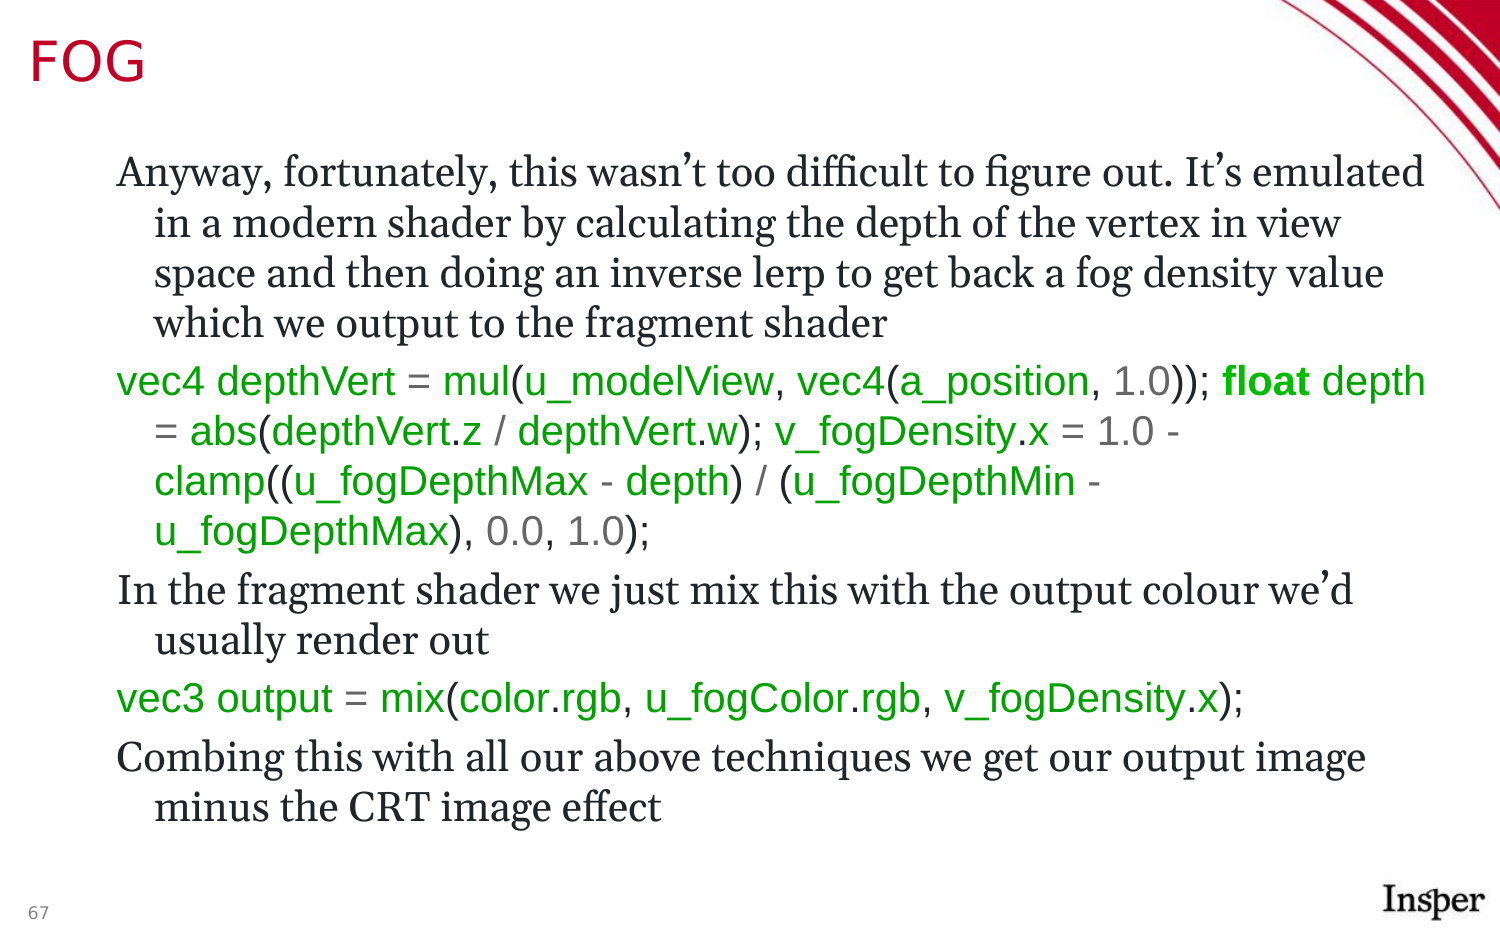

# FOG
Anyway, fortunately, this wasn’t too difficult to figure out. It’s emulated in a modern shader by calculating the depth of the vertex in view space and then doing an inverse lerp to get back a fog density value which we output to the fragment shader
vec4 depthVert = mul(u_modelView, vec4(a_position, 1.0)); float depth = abs(depthVert.z / depthVert.w); v_fogDensity.x = 1.0 - clamp((u_fogDepthMax - depth) / (u_fogDepthMin - u_fogDepthMax), 0.0, 1.0);
In the fragment shader we just mix this with the output colour we’d usually render out
vec3 output = mix(color.rgb, u_fogColor.rgb, v_fogDensity.x);
Combing this with all our above techniques we get our output image minus the CRT image effect

67